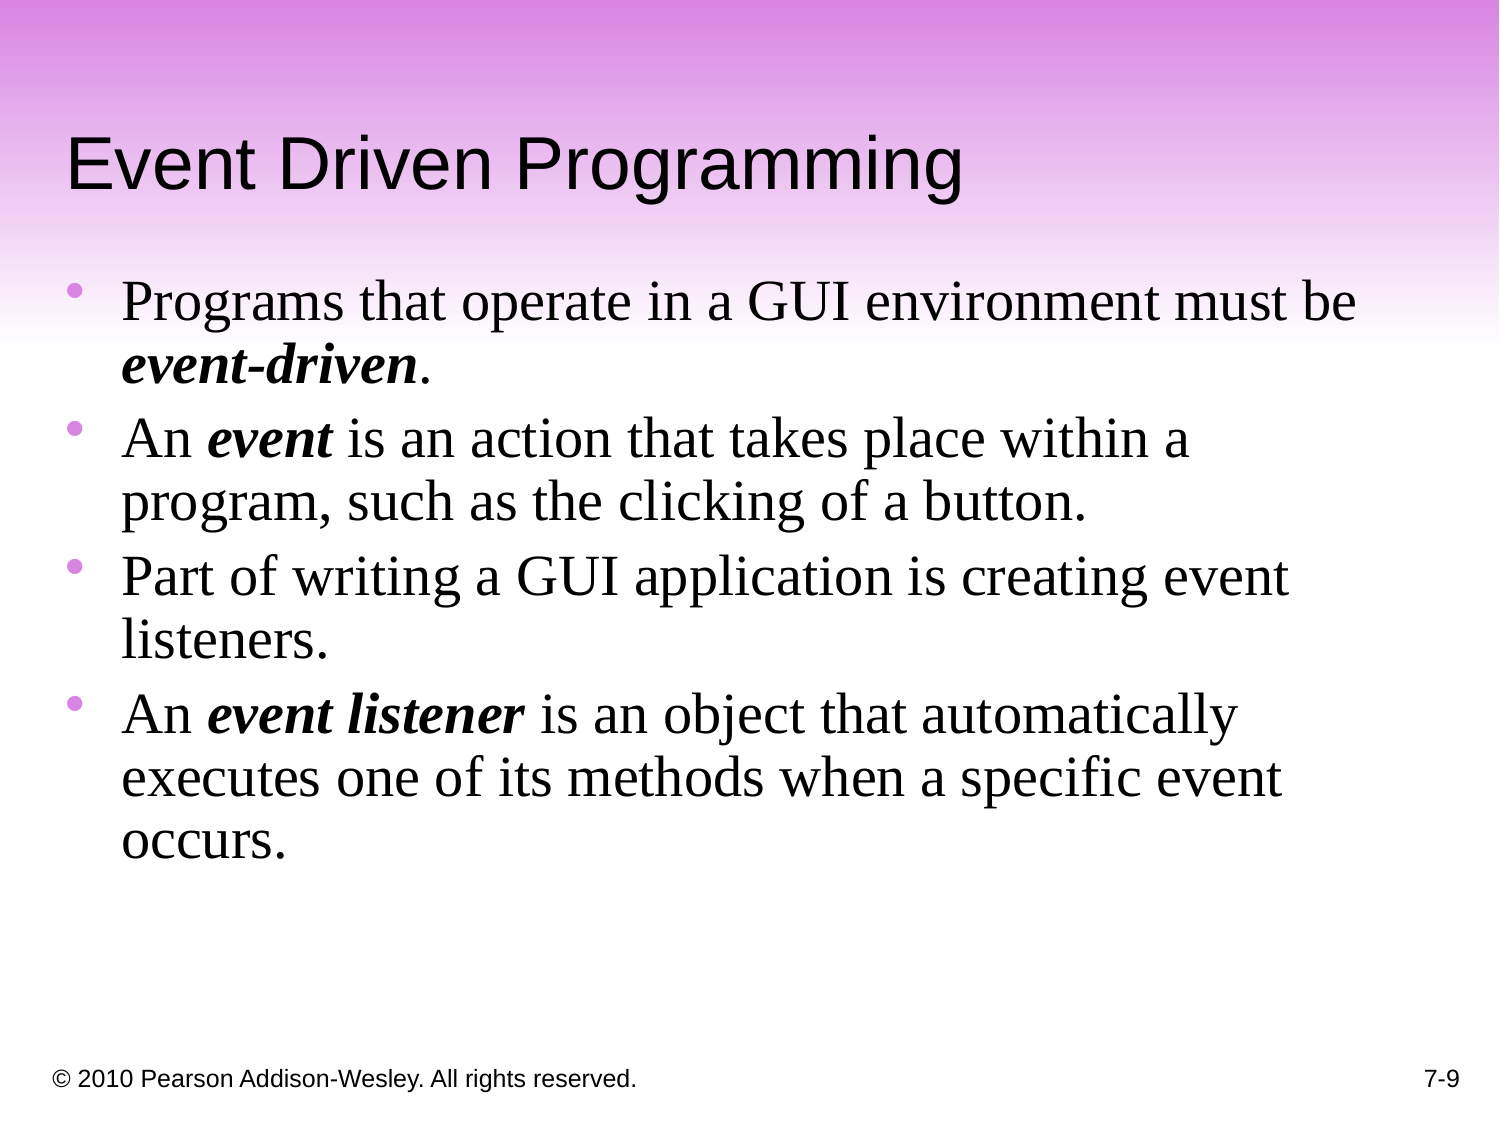

Event Driven Programming
Programs that operate in a GUI environment must be event-driven.
An event is an action that takes place within a program, such as the clicking of a button.
Part of writing a GUI application is creating event listeners.
An event listener is an object that automatically executes one of its methods when a specific event occurs.
7-9